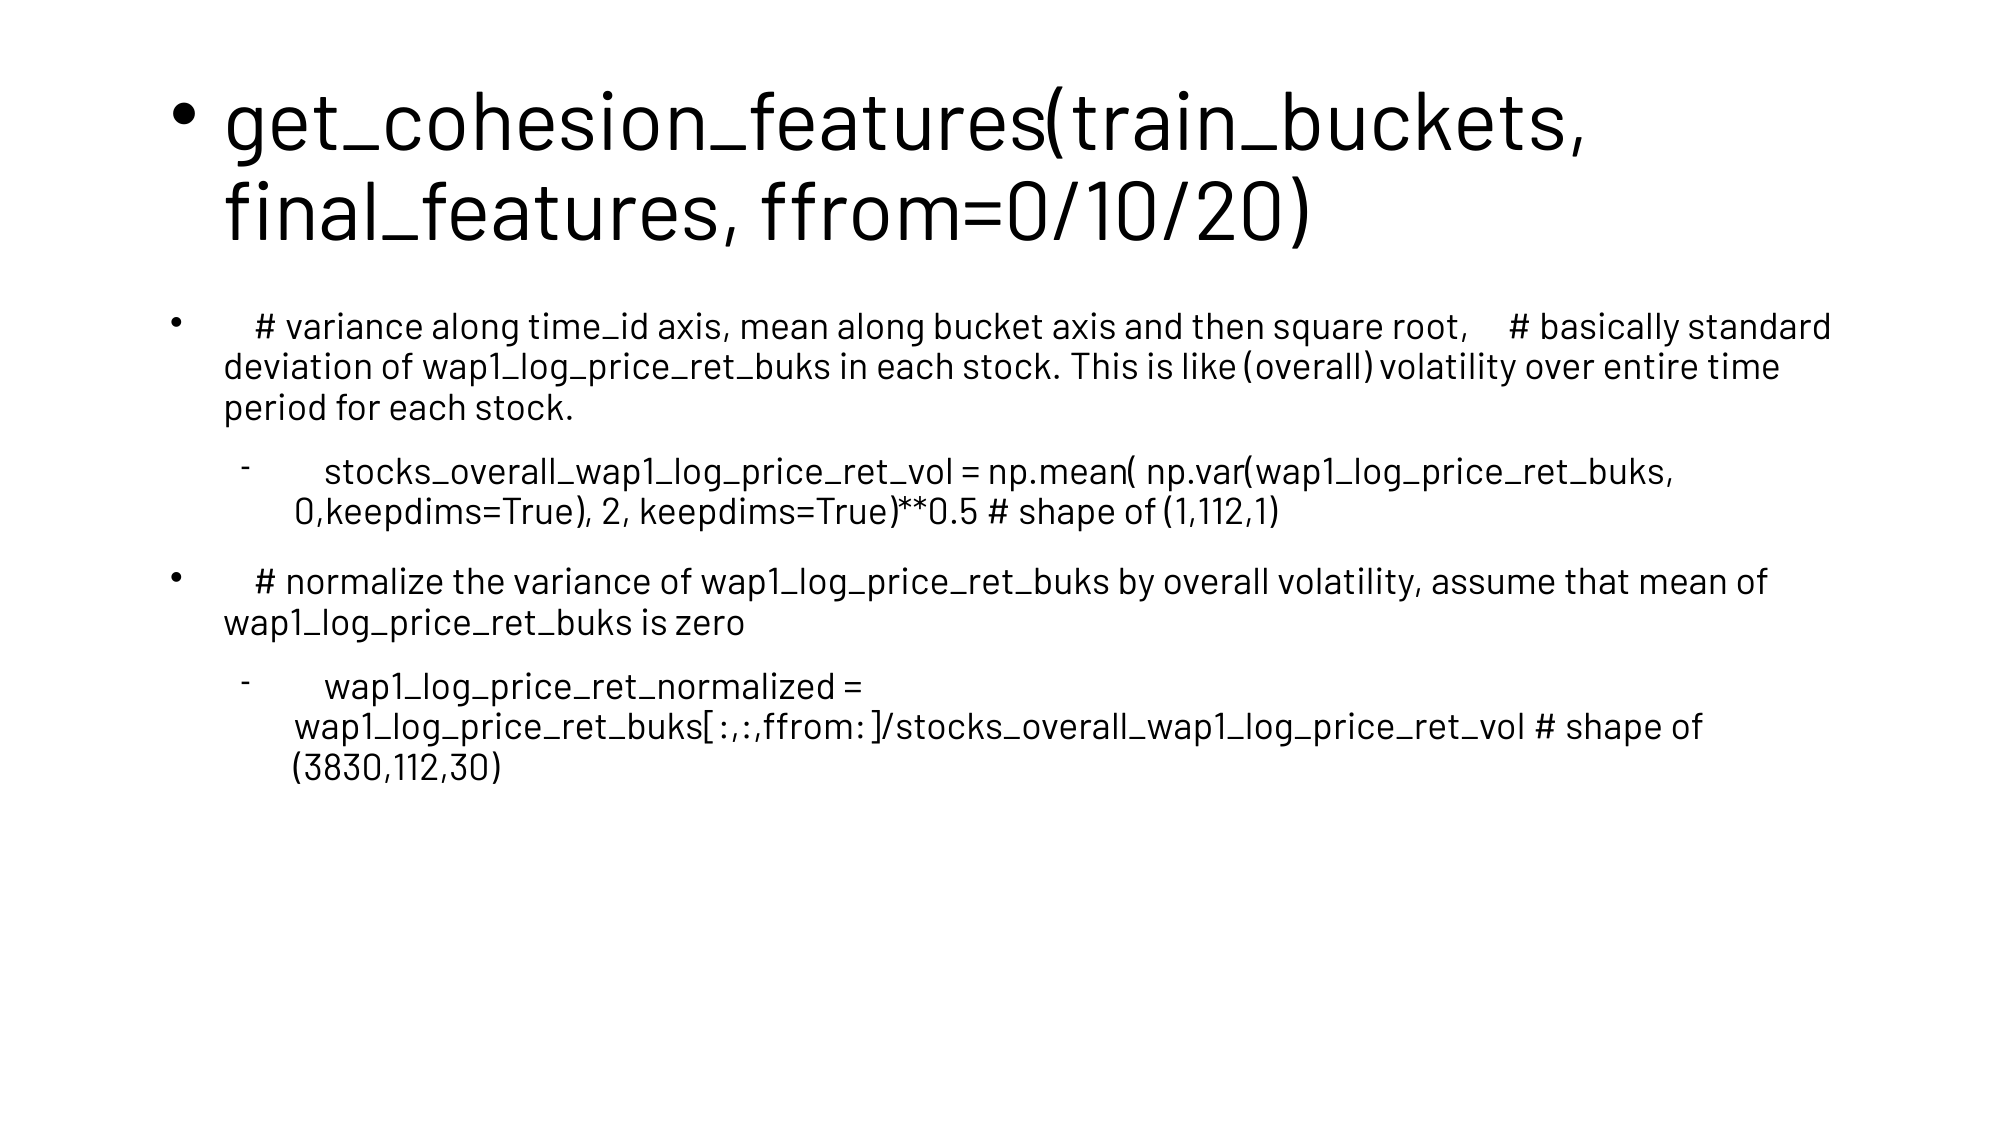

# get_cohesion_features(train_buckets, final_features, ffrom=0/10/20)
    # variance along time_id axis, mean along bucket axis and then square root,     # basically standard deviation of wap1_log_price_ret_buks in each stock. This is like (overall) volatility over entire time period for each stock.
    stocks_overall_wap1_log_price_ret_vol = np.mean( np.var(wap1_log_price_ret_buks, 0,keepdims=True), 2, keepdims=True)**0.5 # shape of (1,112,1)
    # normalize the variance of wap1_log_price_ret_buks by overall volatility, assume that mean of wap1_log_price_ret_buks is zero
    wap1_log_price_ret_normalized = wap1_log_price_ret_buks[:,:,ffrom:]/stocks_overall_wap1_log_price_ret_vol # shape of (3830,112,30)